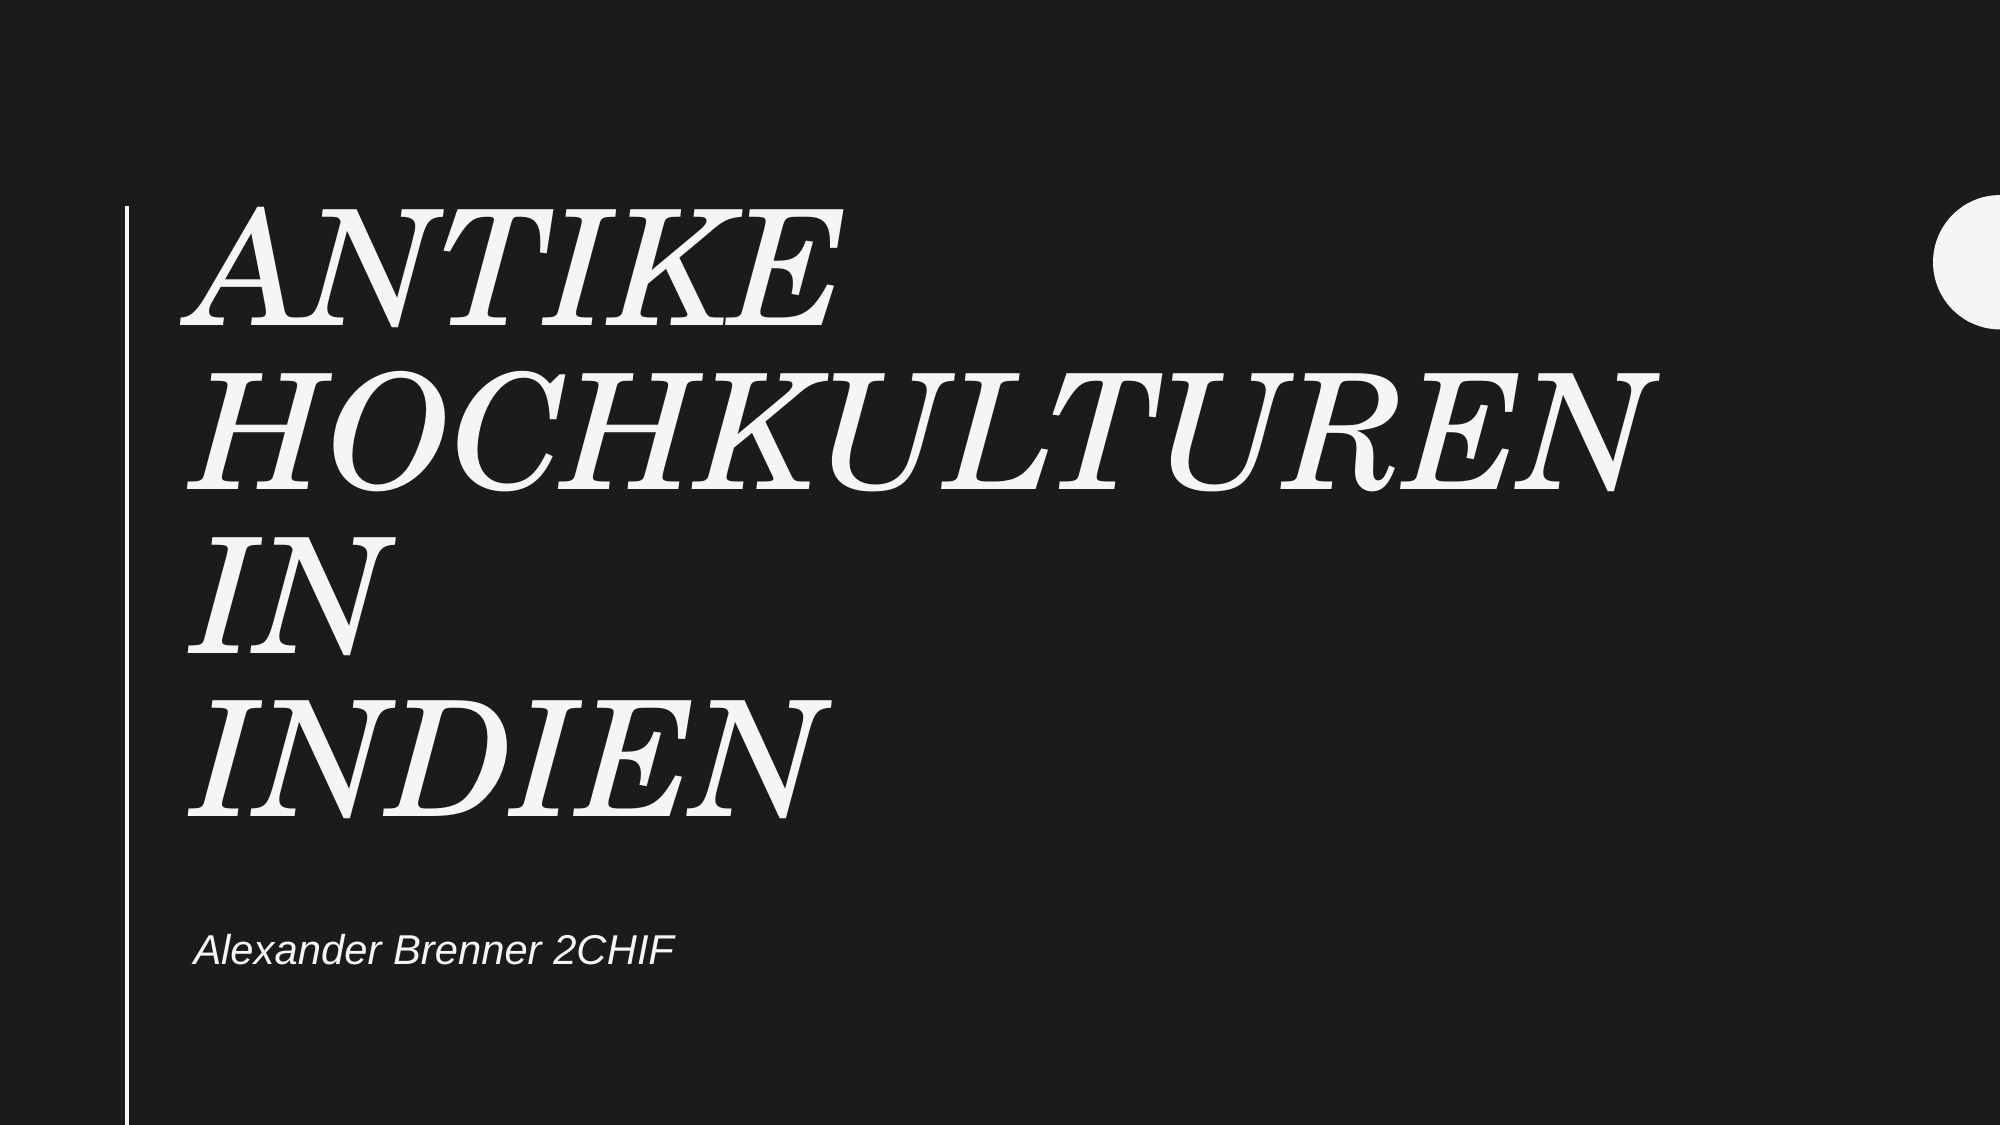

# Antike Hochkulturen in Indien
Alexander Brenner 2CHIF